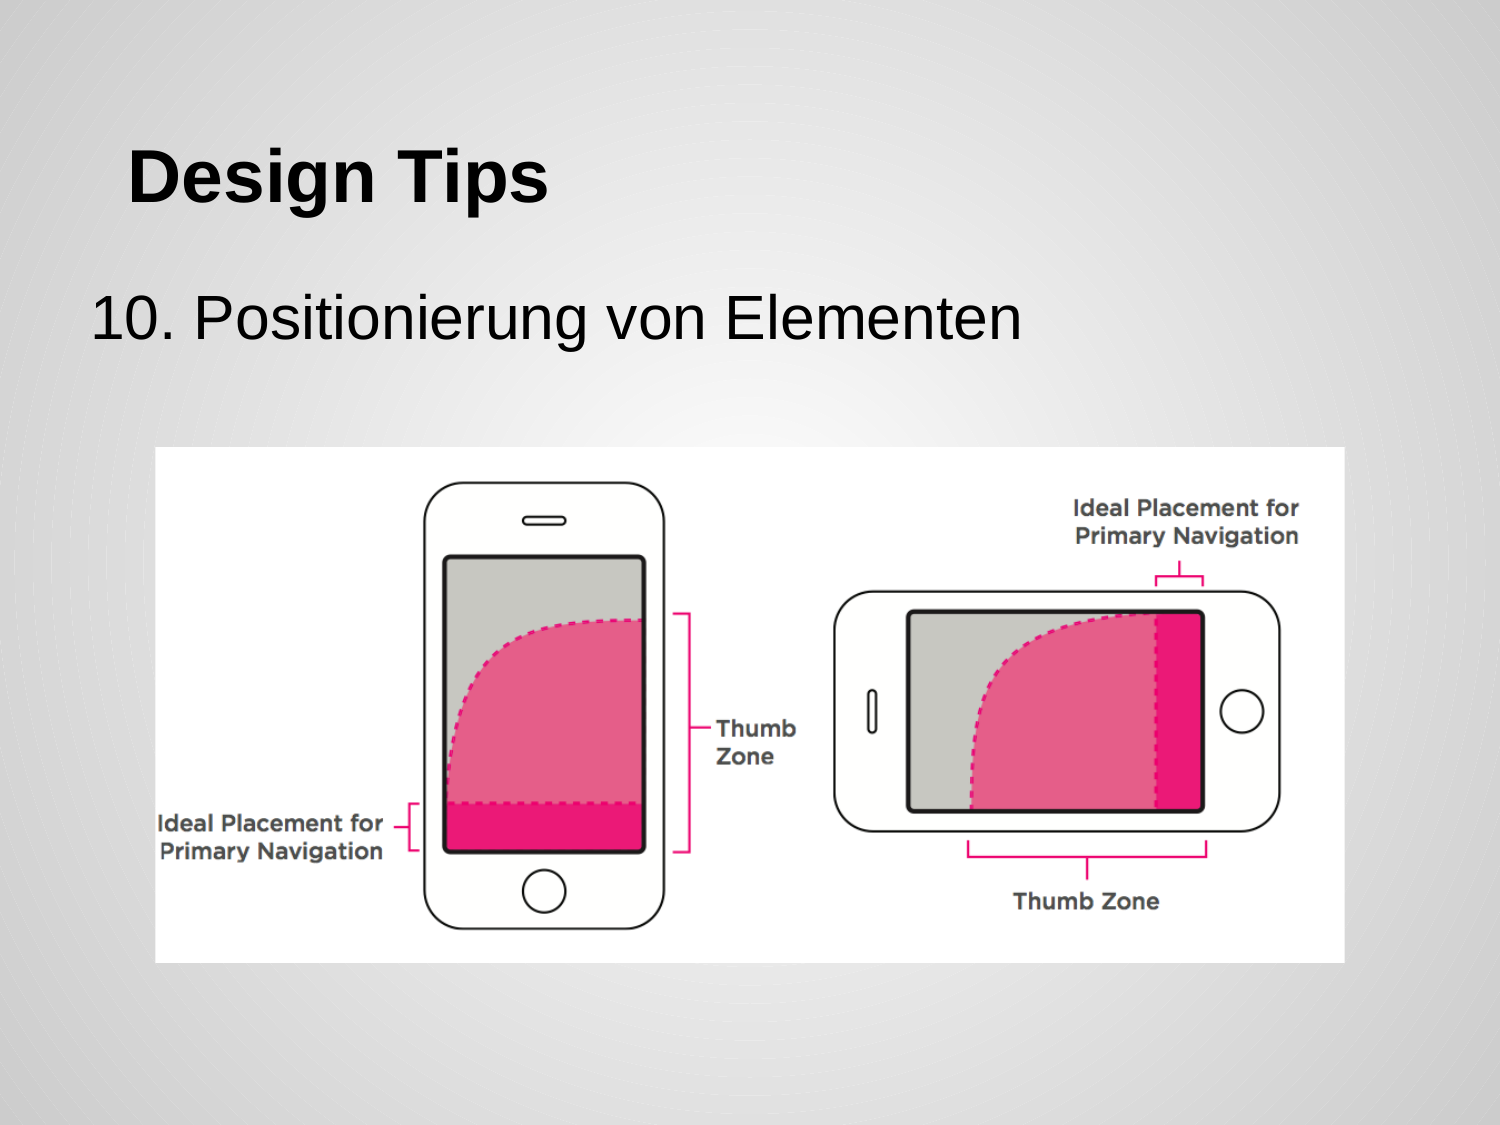

# Design Tips
10. Positionierung von Elementen